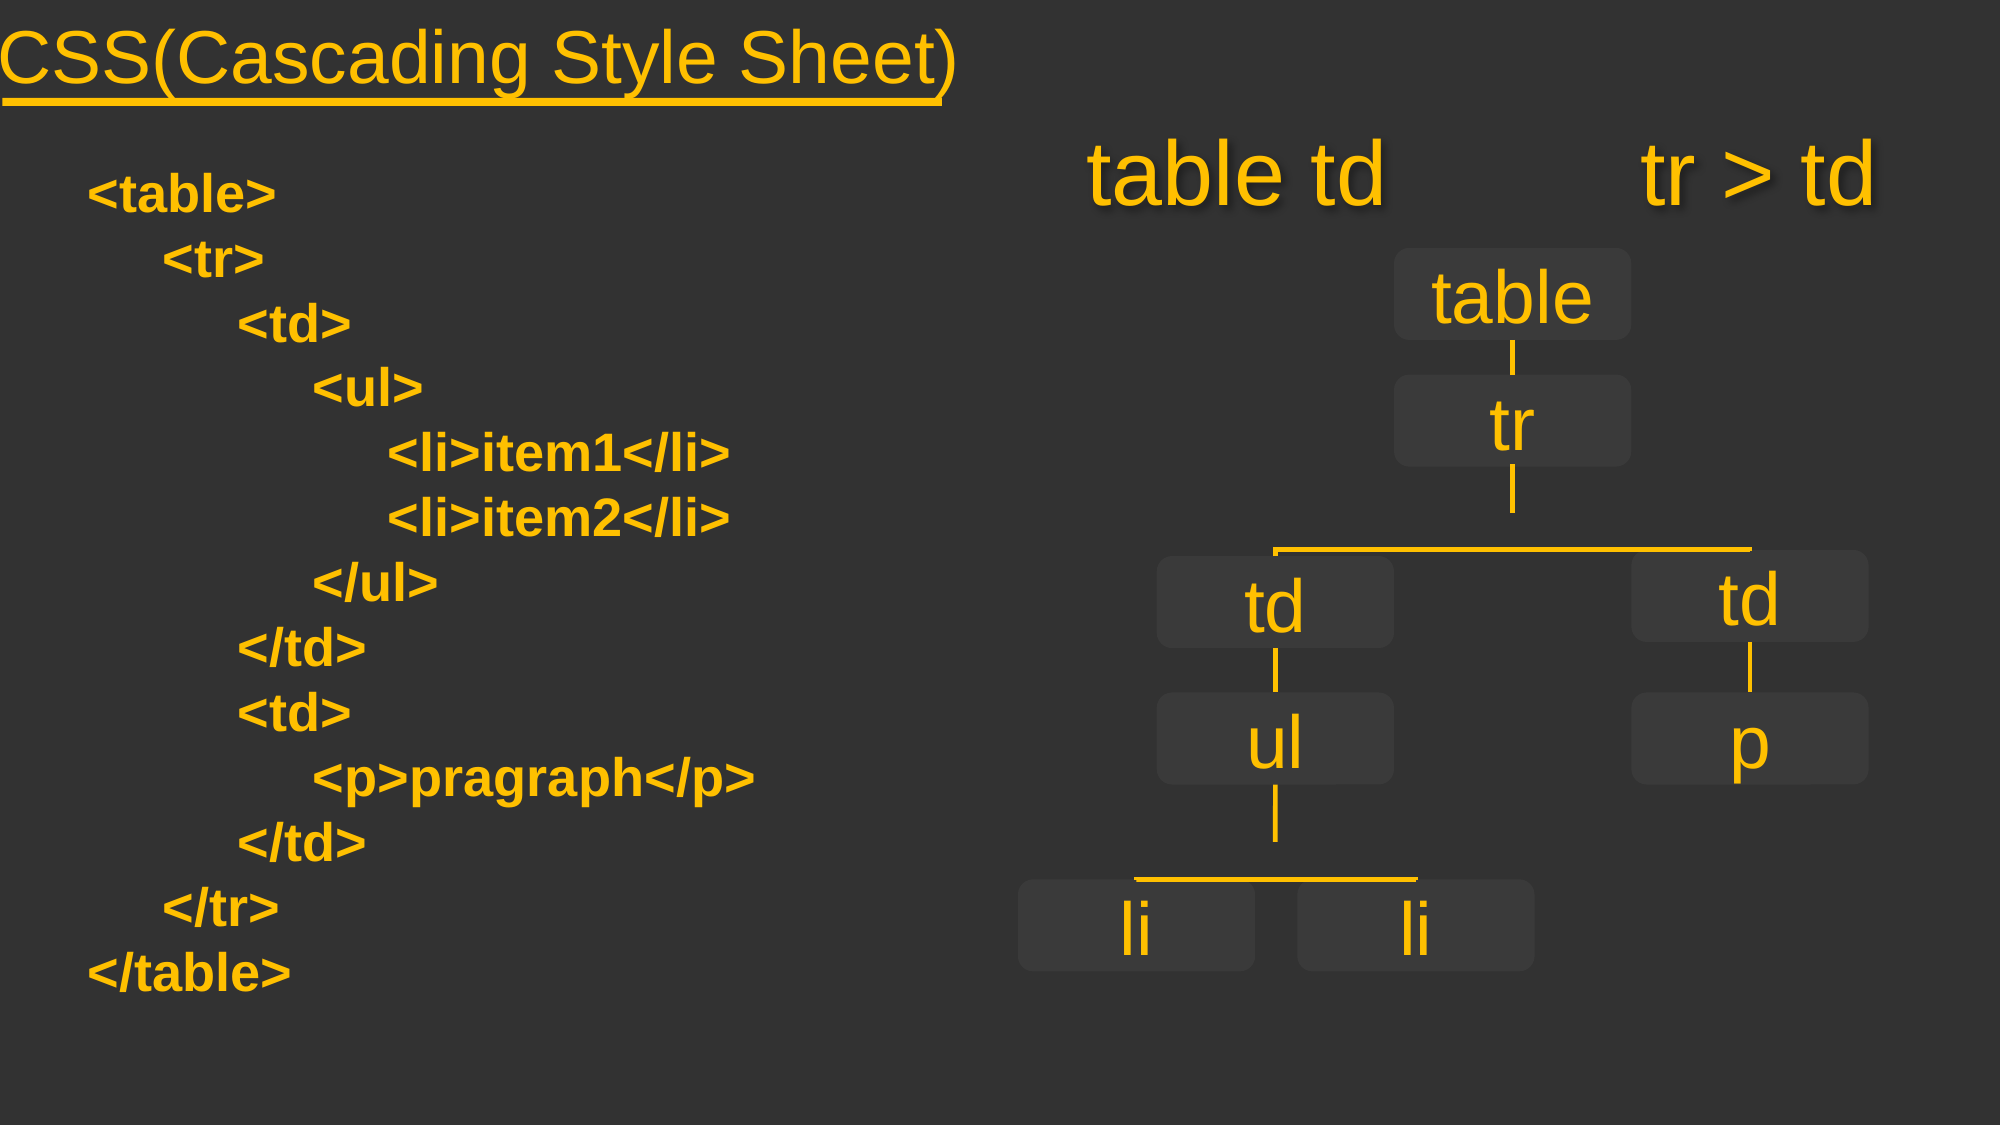

CSS(Cascading Style Sheet)

table td
tr > td
<table>
<tr>
<td>
<ul>
<li>item1</li>
<li>item2</li>
</ul>
</td>
<td>
     <p>pragraph</p>
</td>
</tr>
</table>
table
tr
td
td
ul
p
li
li